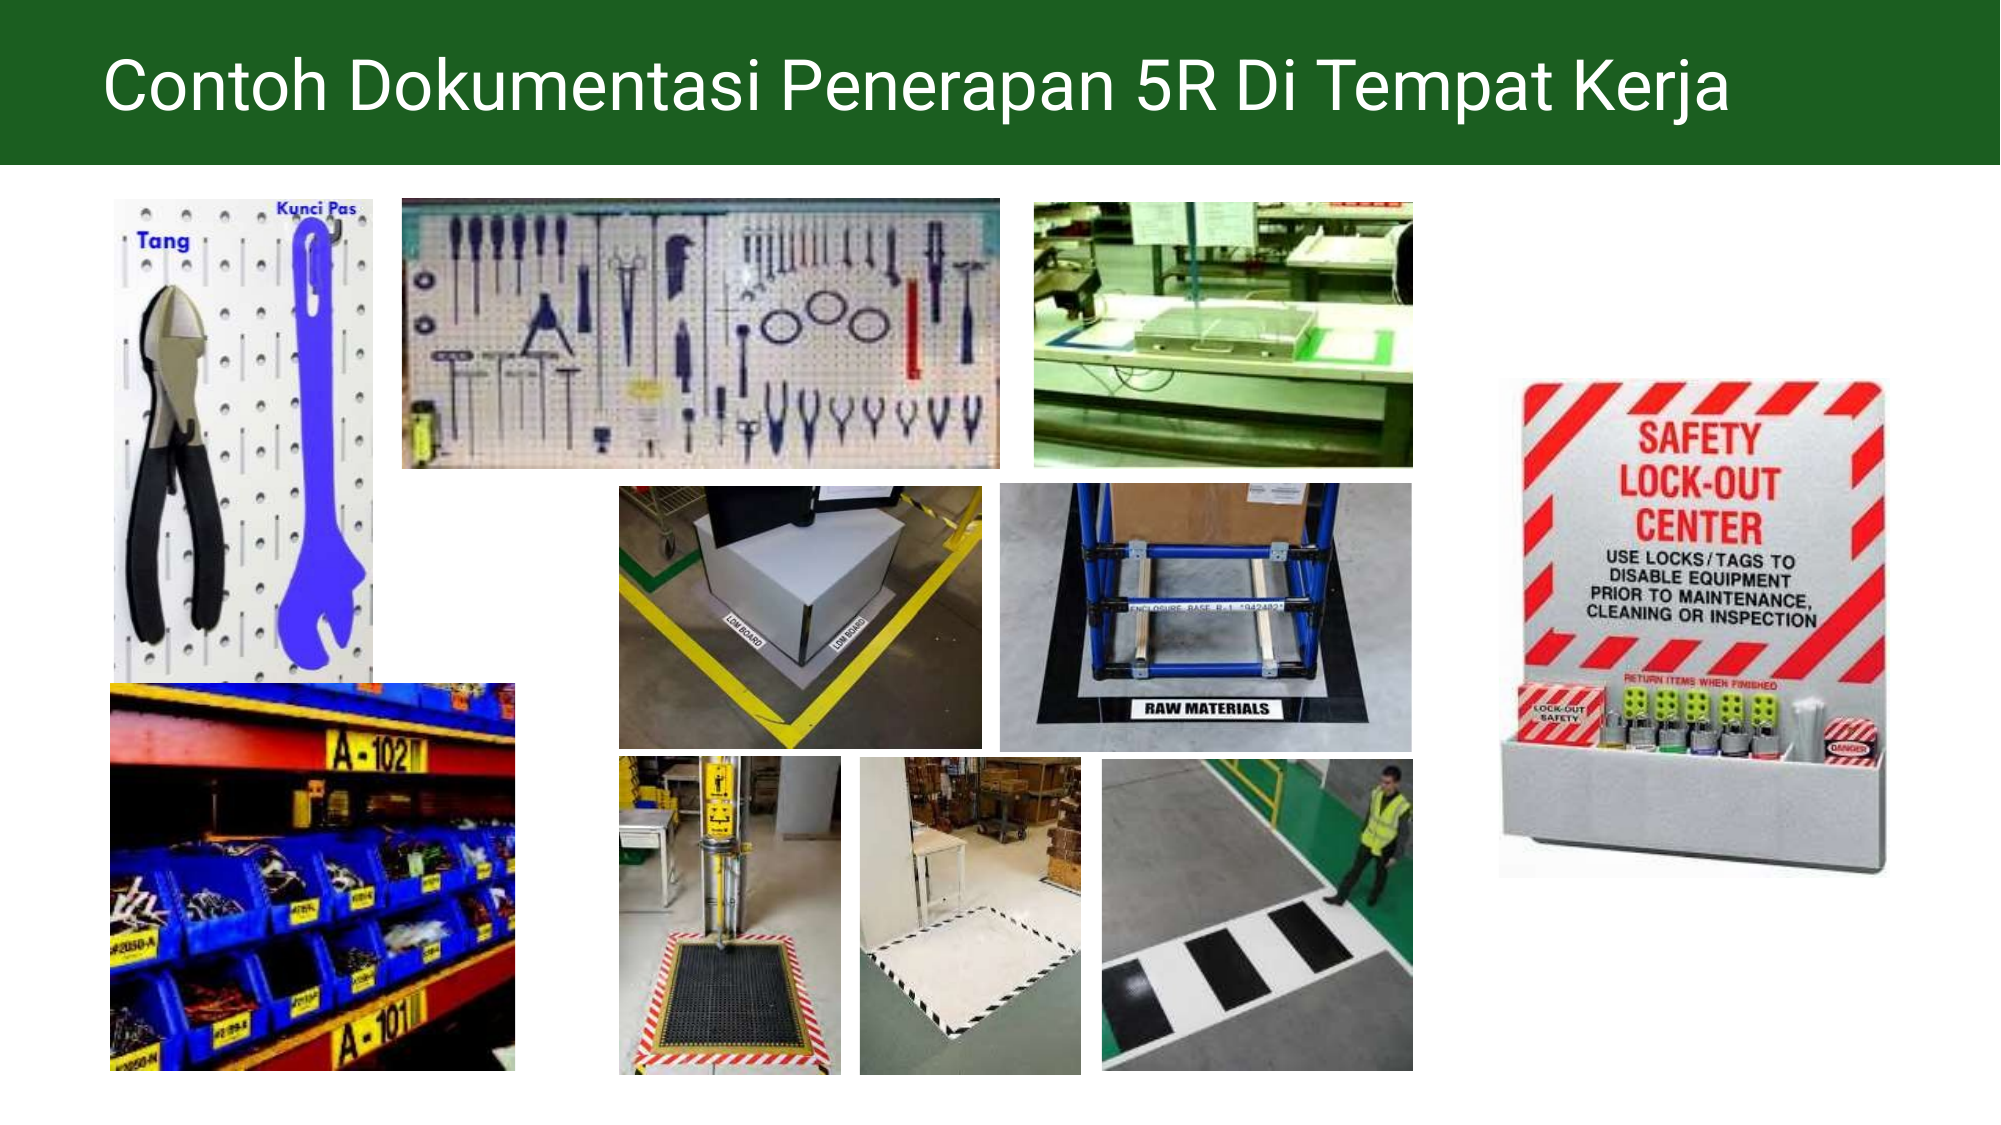

# Contoh Dokumentasi Penerapan 5R Di Tempat Kerja